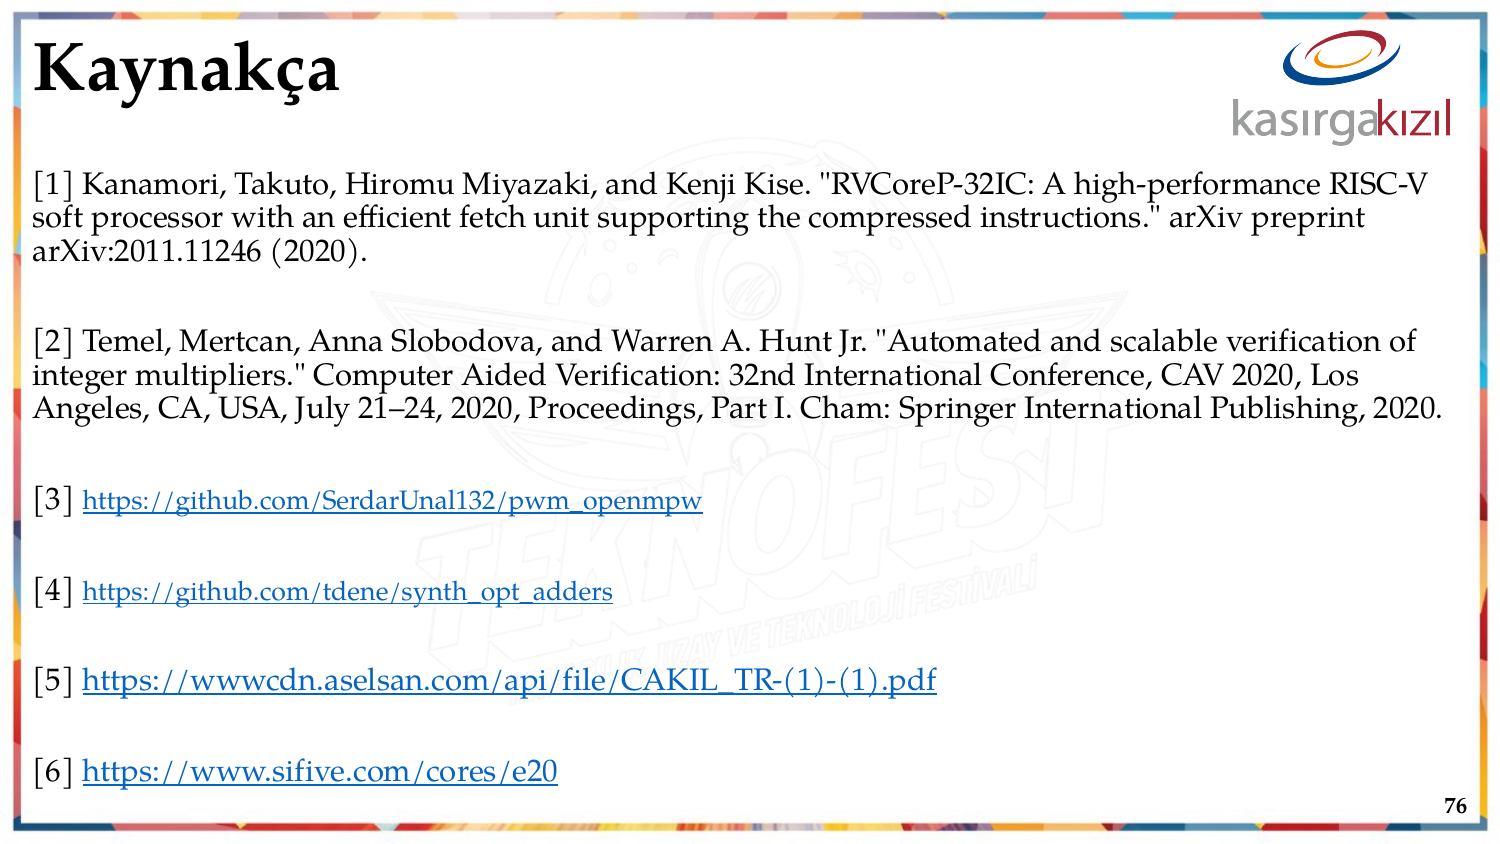

# Kaynakça
[1] Kanamori, Takuto, Hiromu Miyazaki, and Kenji Kise. "RVCoreP-32IC: A high-performance RISC-V soft processor with an efficient fetch unit supporting the compressed instructions." arXiv preprint arXiv:2011.11246 (2020).

[2] Temel, Mertcan, Anna Slobodova, and Warren A. Hunt Jr. "Automated and scalable verification of integer multipliers." Computer Aided Verification: 32nd International Conference, CAV 2020, Los Angeles, CA, USA, July 21–24, 2020, Proceedings, Part I. Cham: Springer International Publishing, 2020.

[3] https://github.com/SerdarUnal132/pwm_openmpw

[4] https://github.com/tdene/synth_opt_adders

[5] https://wwwcdn.aselsan.com/api/file/CAKIL_TR-(1)-(1).pdf

[6] https://www.sifive.com/cores/e20

76